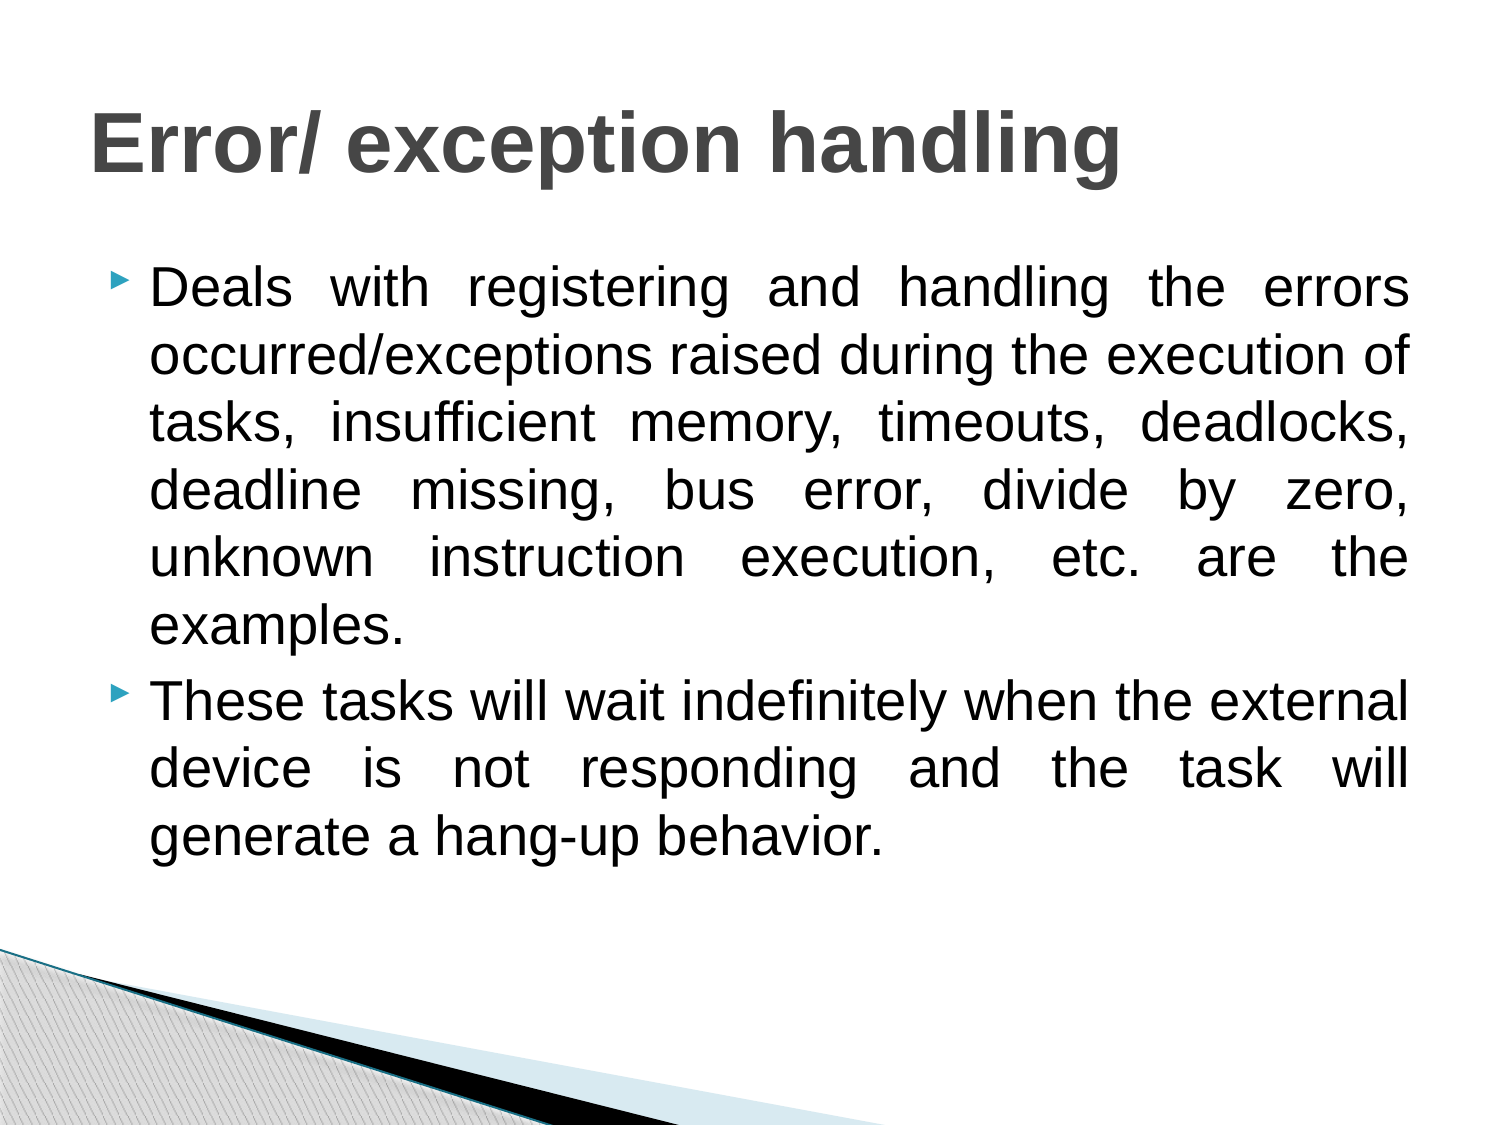

# Error/ exception handling
Deals with registering and handling the errors occurred/exceptions raised during the execution of tasks, insufficient memory, timeouts, deadlocks, deadline missing, bus error, divide by zero, unknown instruction execution, etc. are the examples.
These tasks will wait indefinitely when the external device is not responding and the task will generate a hang-up behavior.